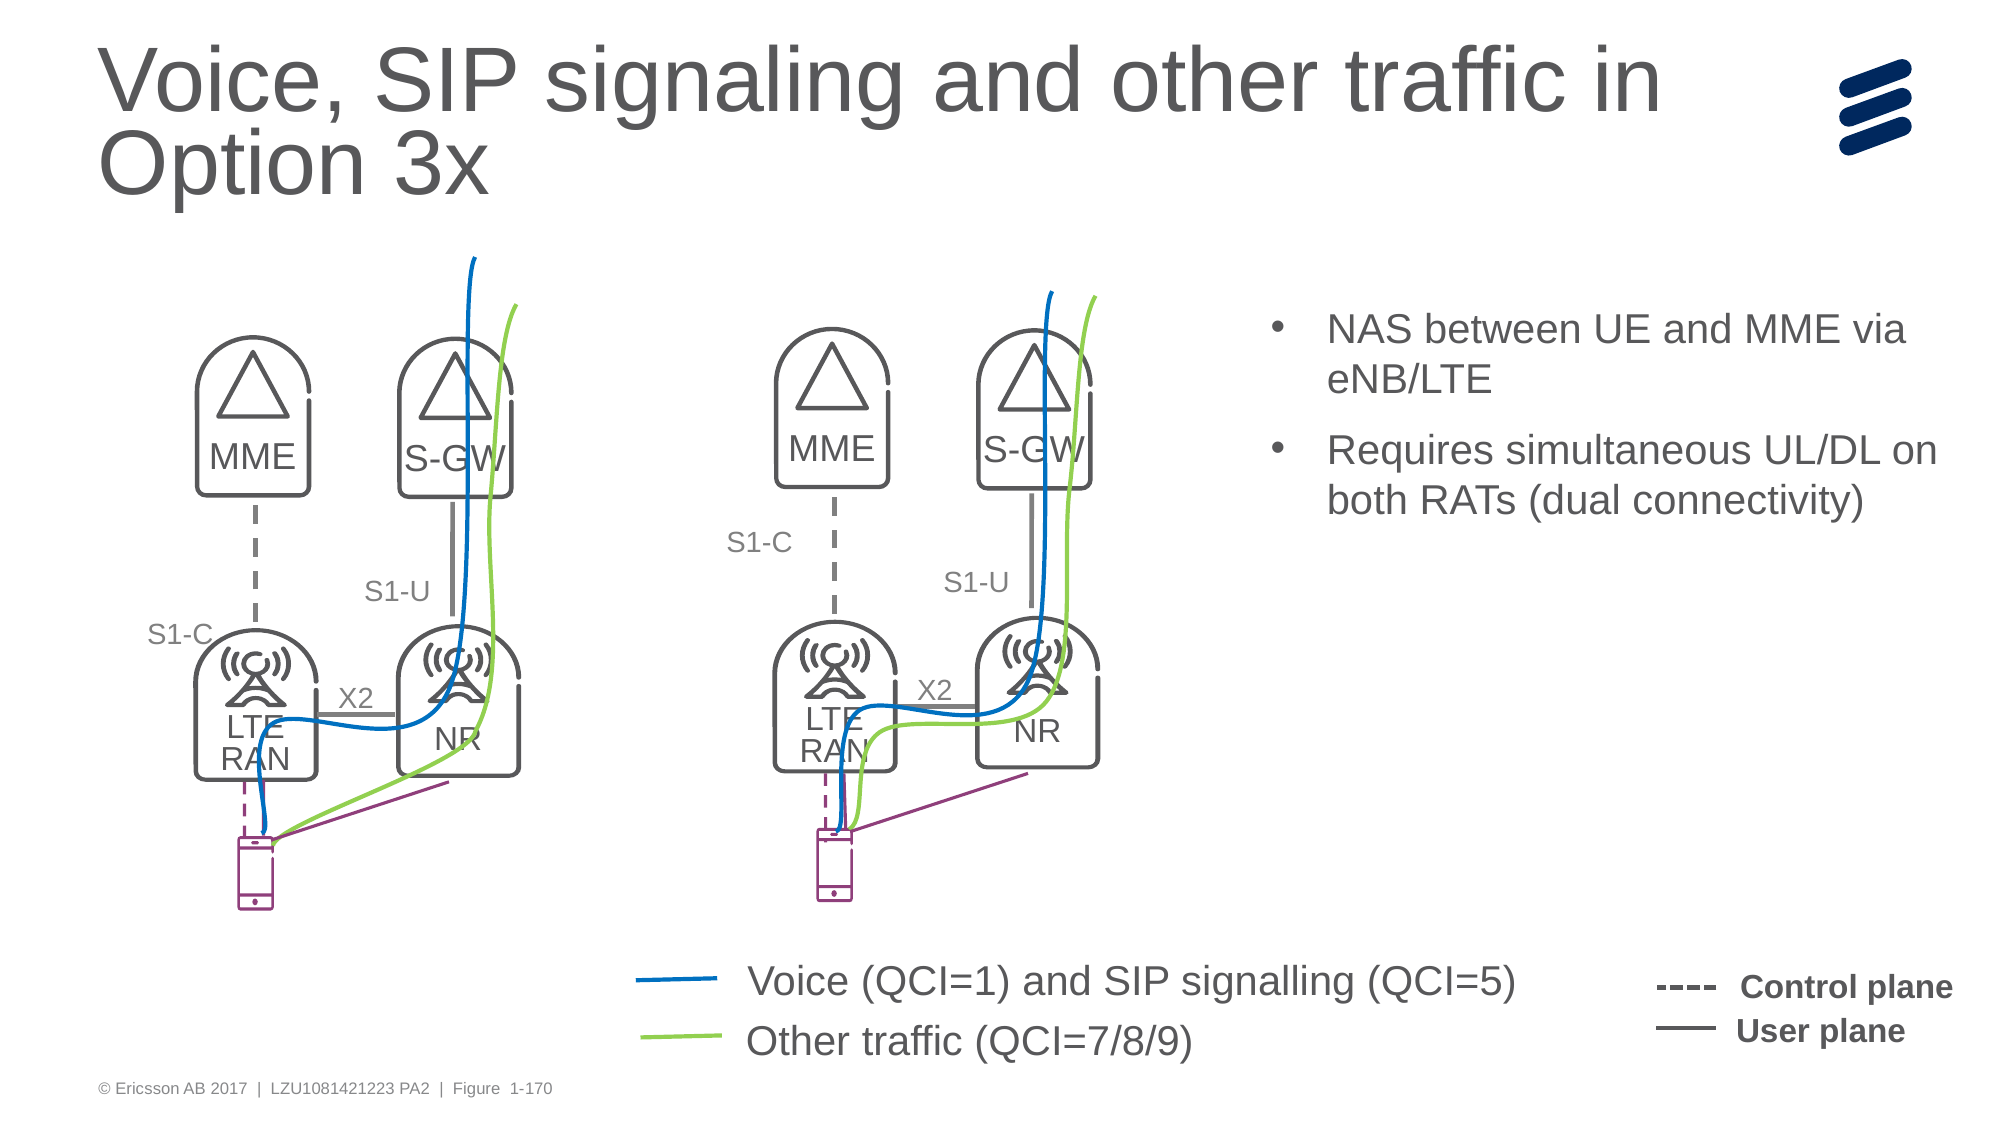

# Voice, SIP signaling and other traffic in Option 3x

NAS between UE and MME via eNB/LTE
Requires simultaneous UL/DL on both RATs (dual connectivity)

MME

S-GW

MME

S-GW
S1-C
S1-U
S1-U

NR

LTE
RAN
S1-C

NR

LTE
RAN
X2
X2

Voice (QCI=1) and SIP signalling (QCI=5)
Control plane

User plane
Other traffic (QCI=7/8/9)